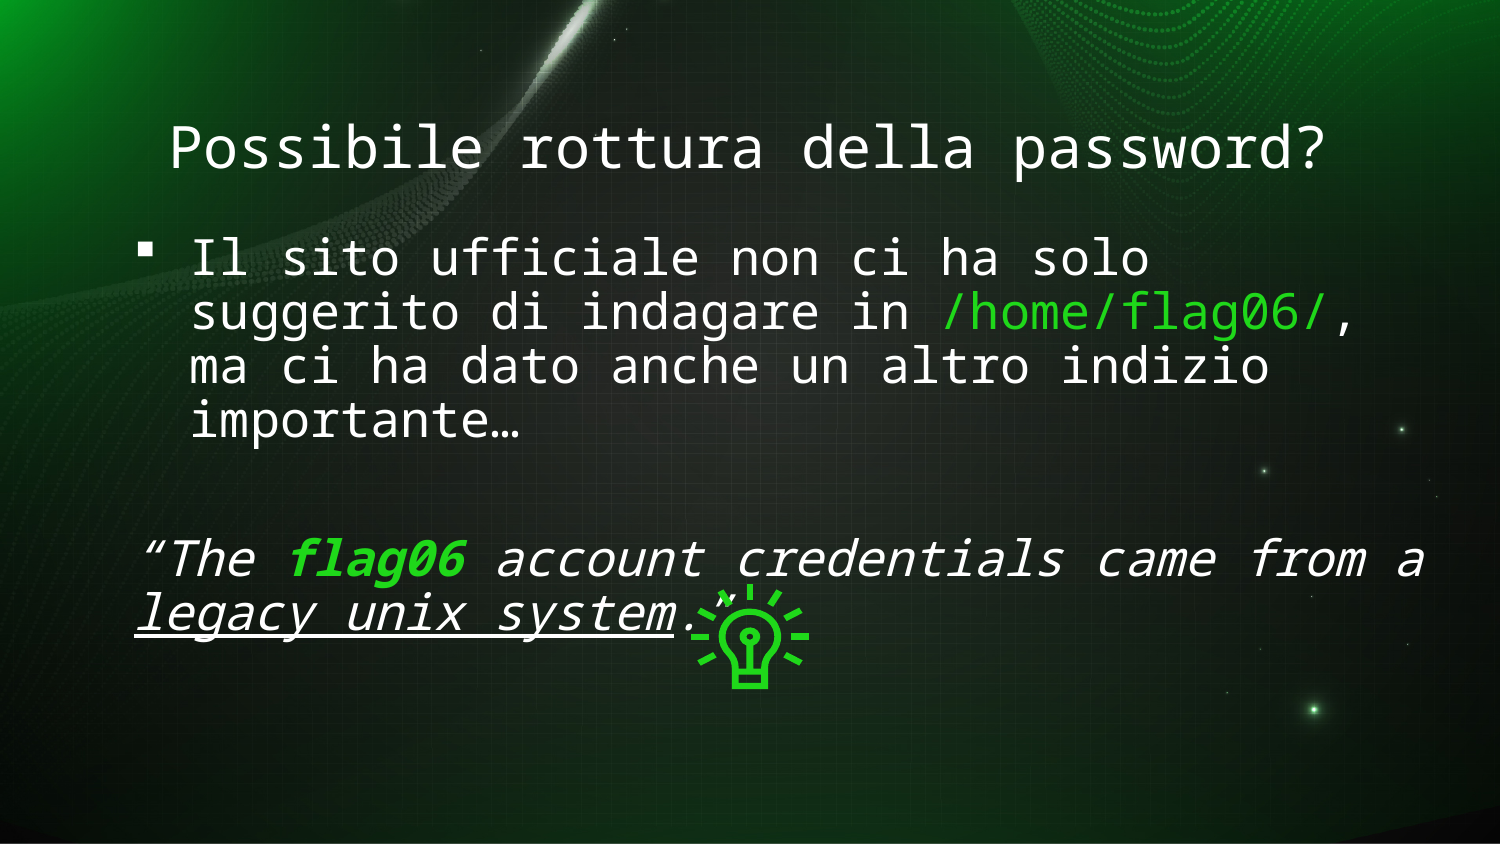

# Possibile rottura della password?
Il sito ufficiale non ci ha solo suggerito di indagare in /home/flag06/, ma ci ha dato anche un altro indizio importante…

“The flag06 account credentials came from a legacy unix system.”